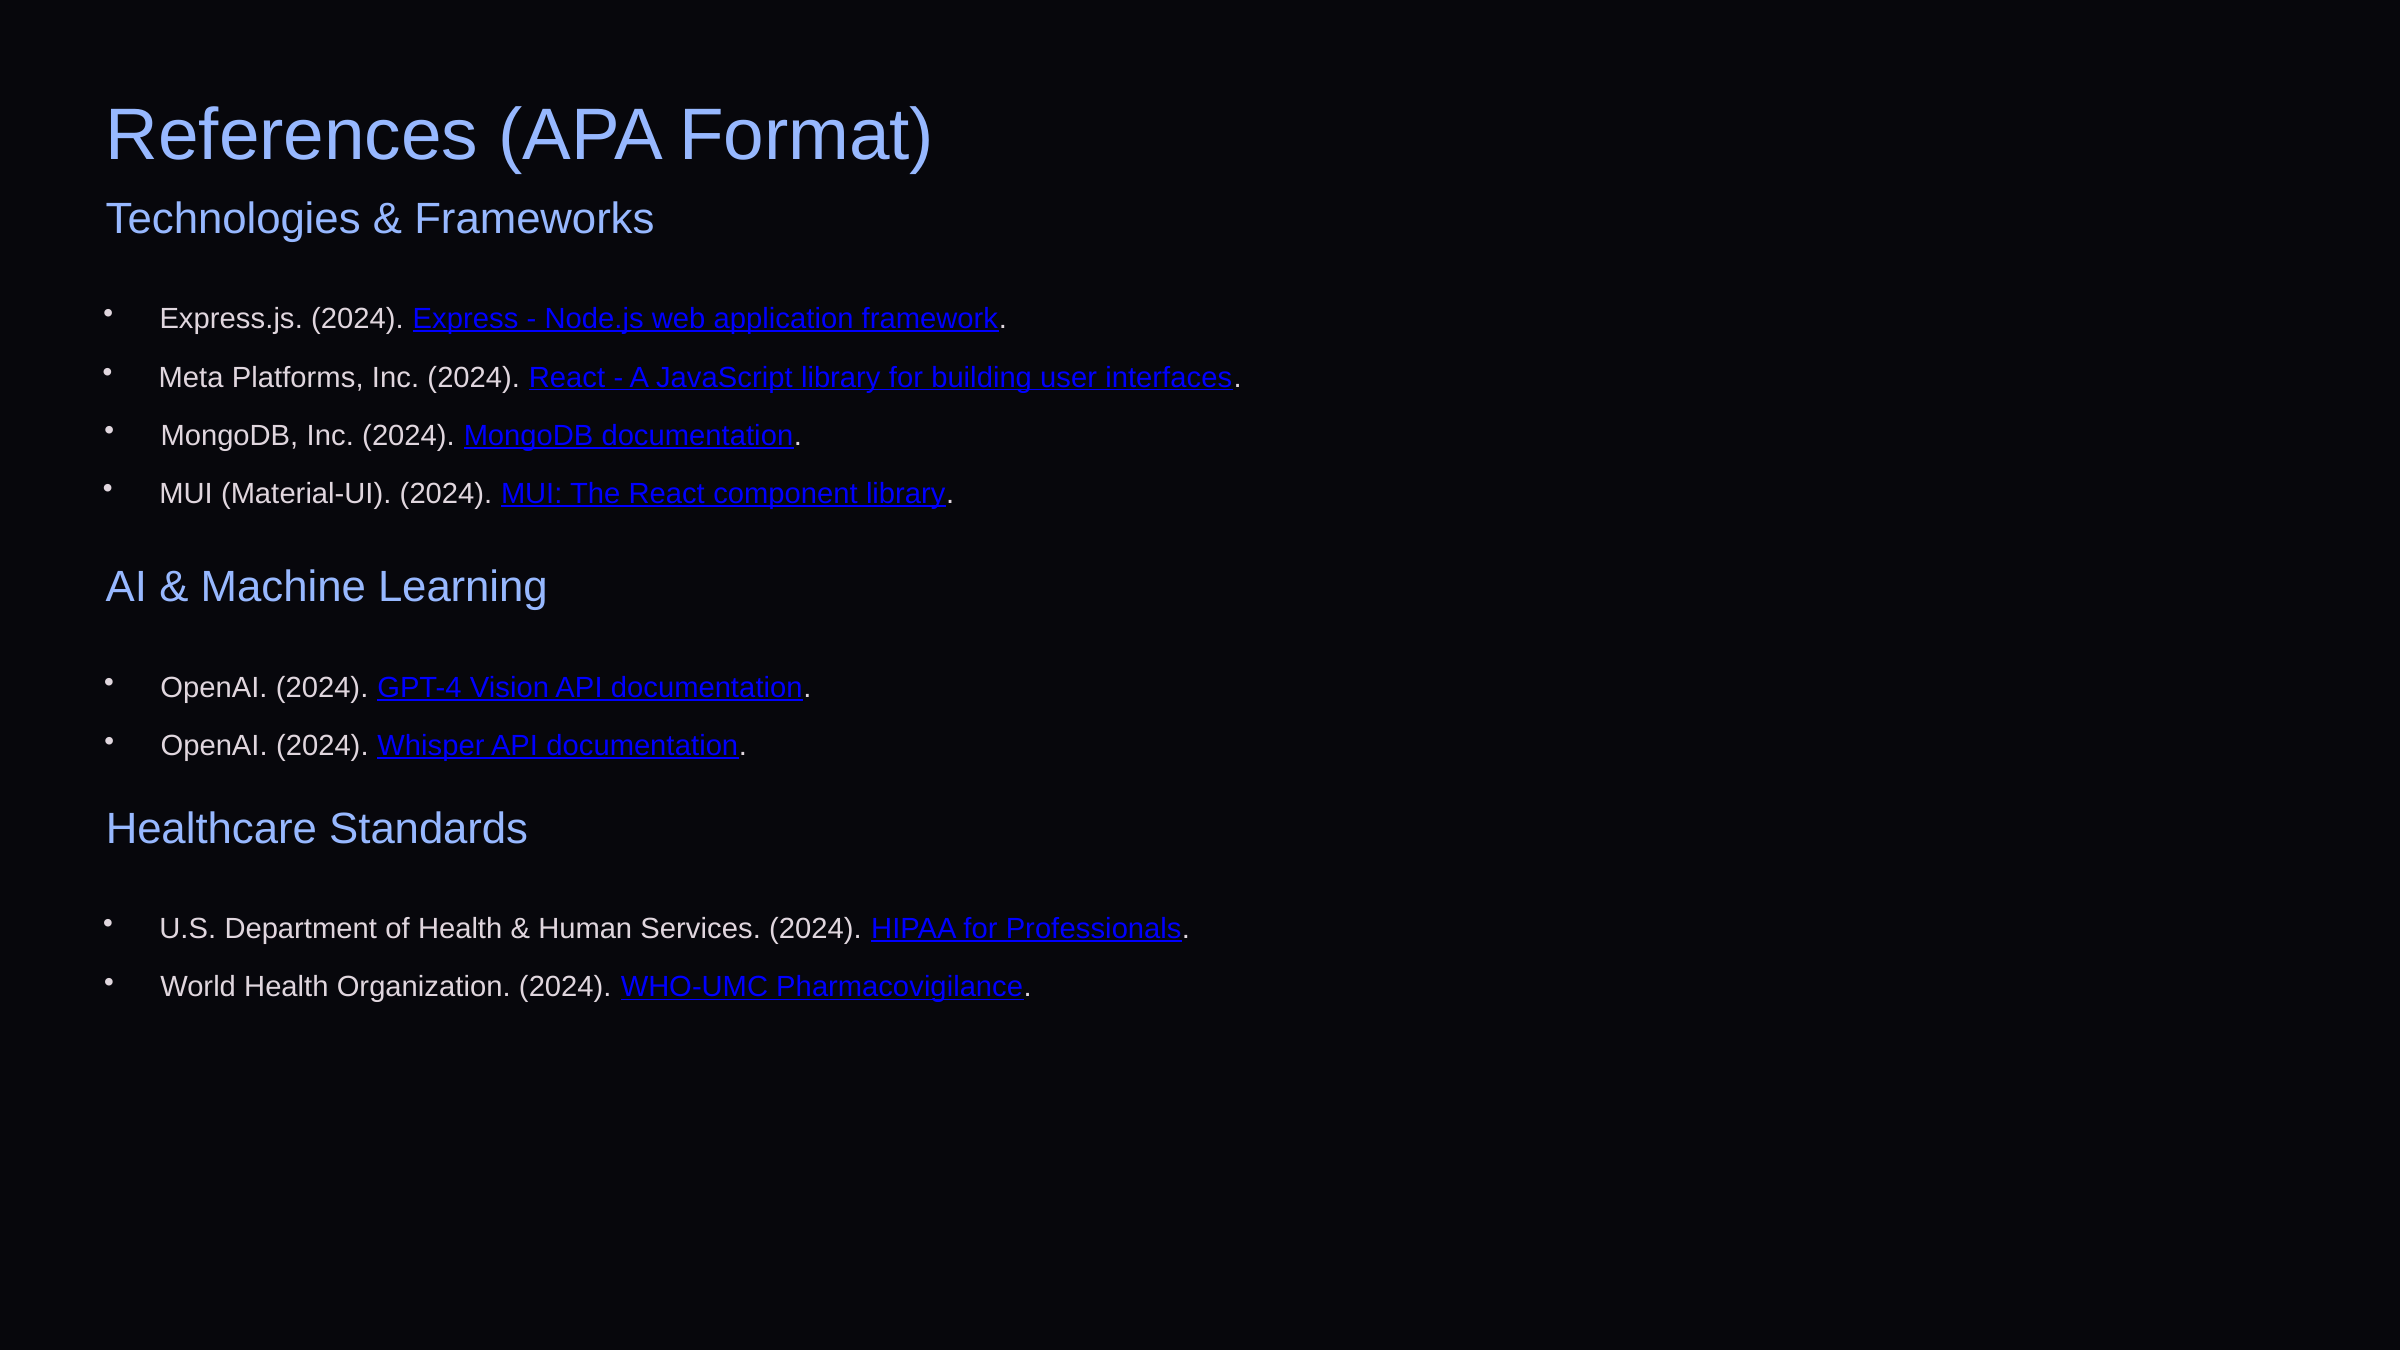

References (APA Format)
Technologies & Frameworks
Express.js. (2024). Express - Node.js web application framework.
Meta Platforms, Inc. (2024). React - A JavaScript library for building user interfaces.
MongoDB, Inc. (2024). MongoDB documentation.
MUI (Material-UI). (2024). MUI: The React component library.
AI & Machine Learning
OpenAI. (2024). GPT-4 Vision API documentation.
OpenAI. (2024). Whisper API documentation.
Healthcare Standards
U.S. Department of Health & Human Services. (2024). HIPAA for Professionals.
World Health Organization. (2024). WHO-UMC Pharmacovigilance.